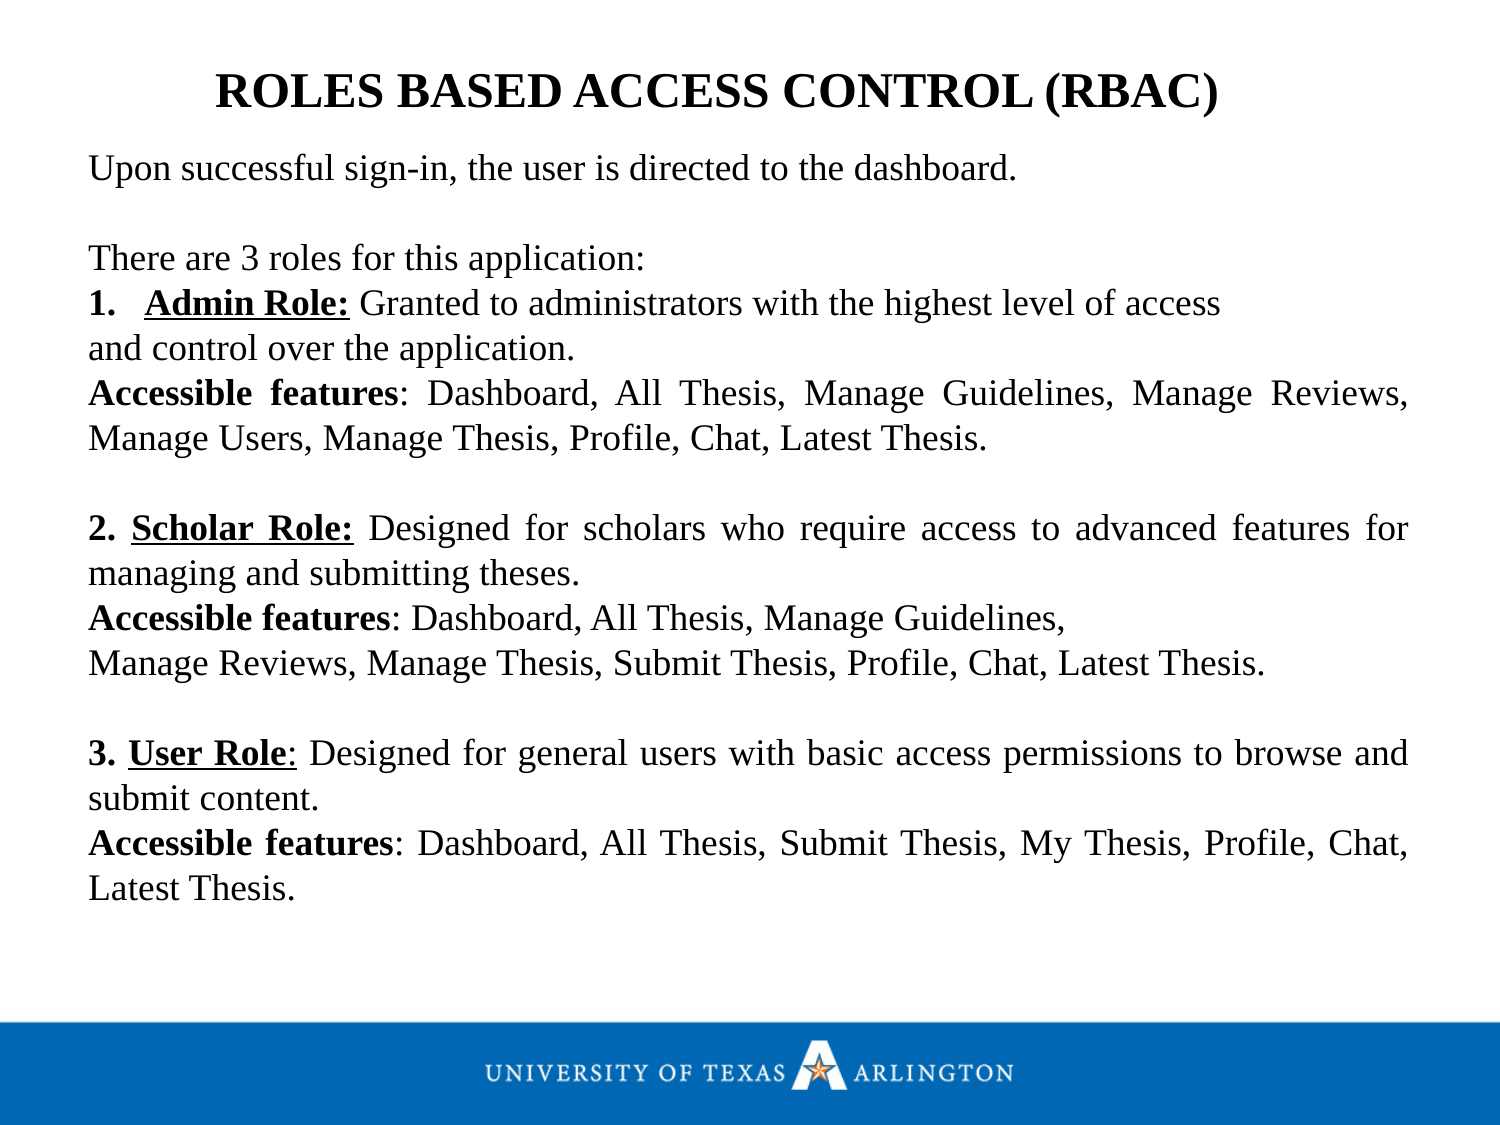

ROLES BASED ACCESS CONTROL (RBAC)
Upon successful sign-in, the user is directed to the dashboard.

There are 3 roles for this application:
Admin Role: Granted to administrators with the highest level of access
and control over the application.
Accessible features: Dashboard, All Thesis, Manage Guidelines, Manage Reviews, Manage Users, Manage Thesis, Profile, Chat, Latest Thesis.

2. Scholar Role: Designed for scholars who require access to advanced features for managing and submitting theses.
Accessible features: Dashboard, All Thesis, Manage Guidelines,
Manage Reviews, Manage Thesis, Submit Thesis, Profile, Chat, Latest Thesis.

3. User Role: Designed for general users with basic access permissions to browse and submit content.
Accessible features: Dashboard, All Thesis, Submit Thesis, My Thesis, Profile, Chat, Latest Thesis.